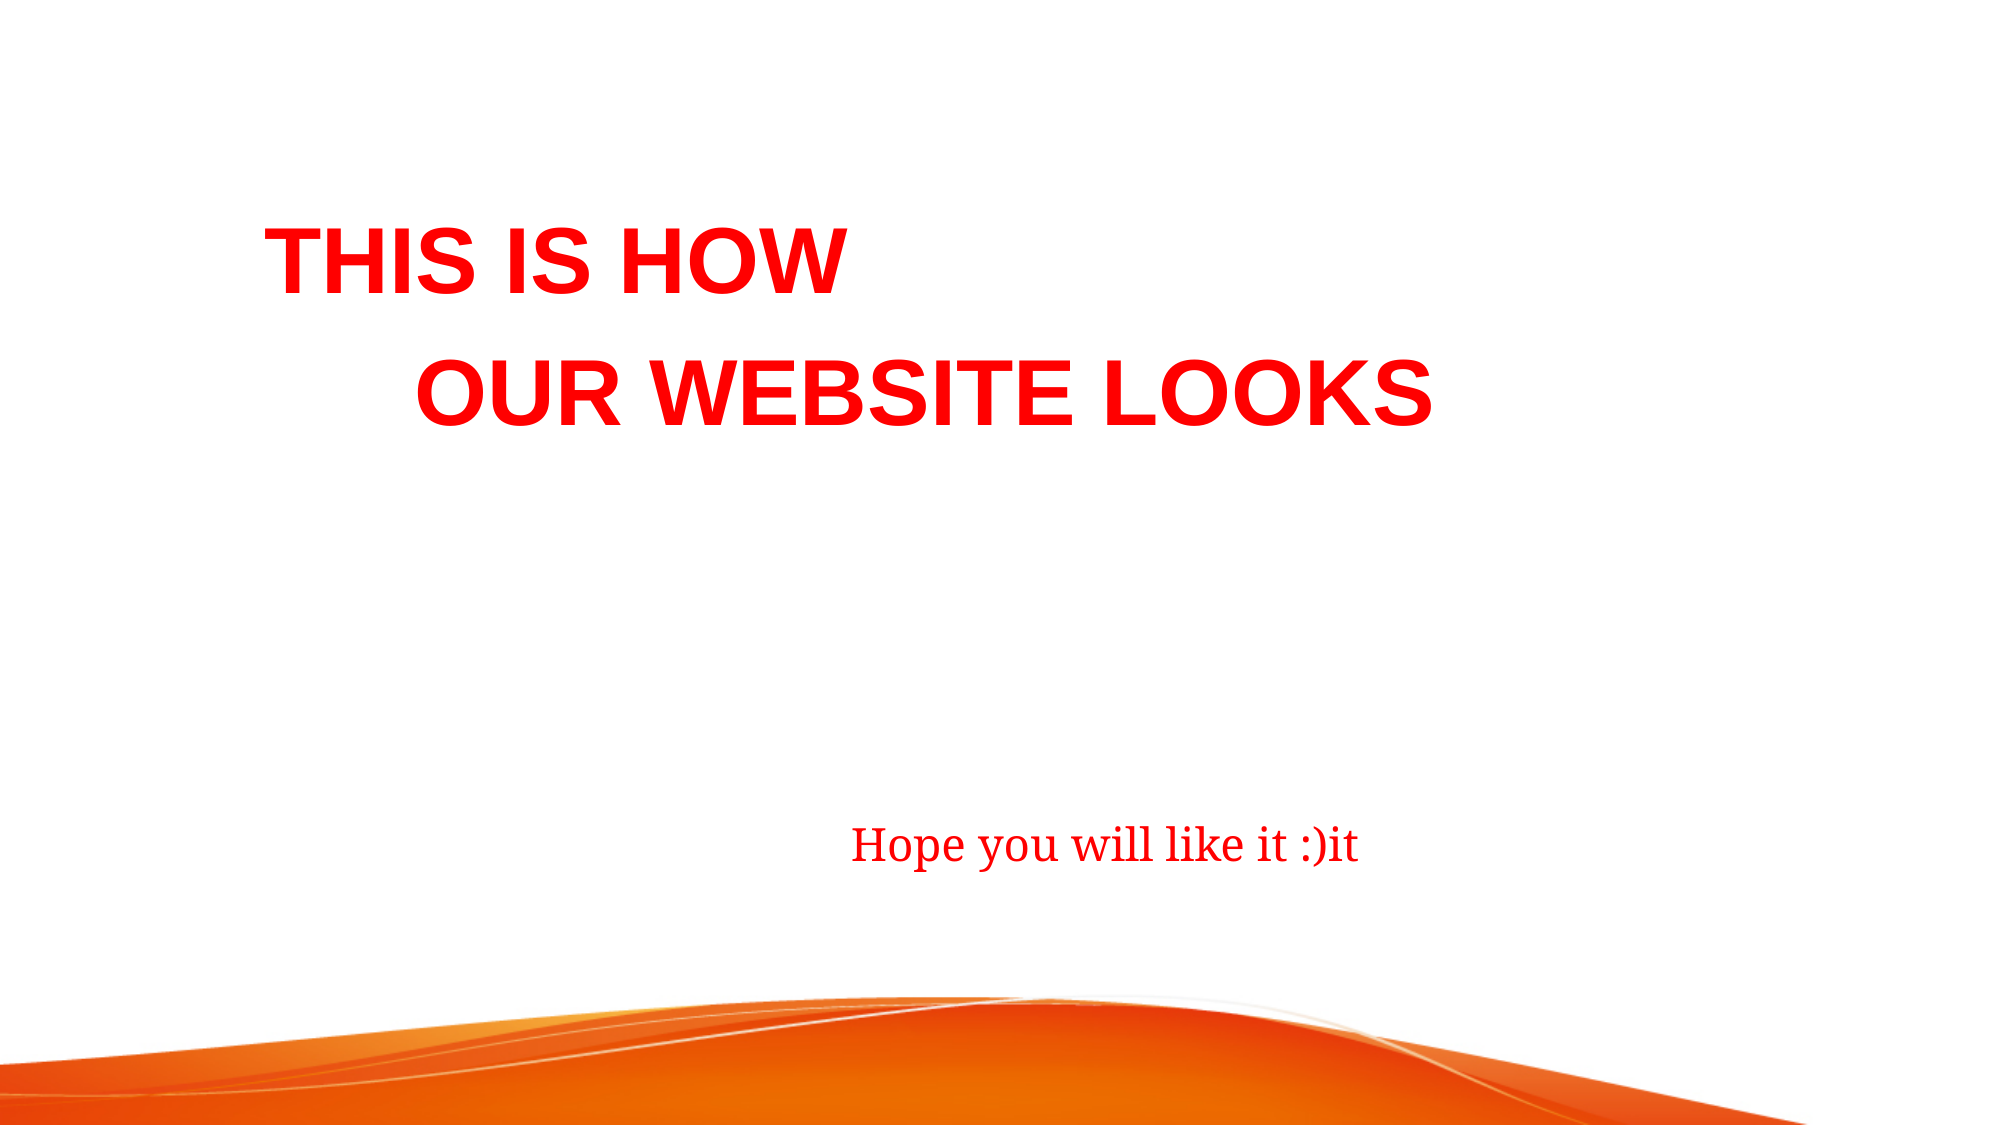

#
	THIS IS HOW
		OUR WEBSITE LOOKS

Hope you will like it :)it :)